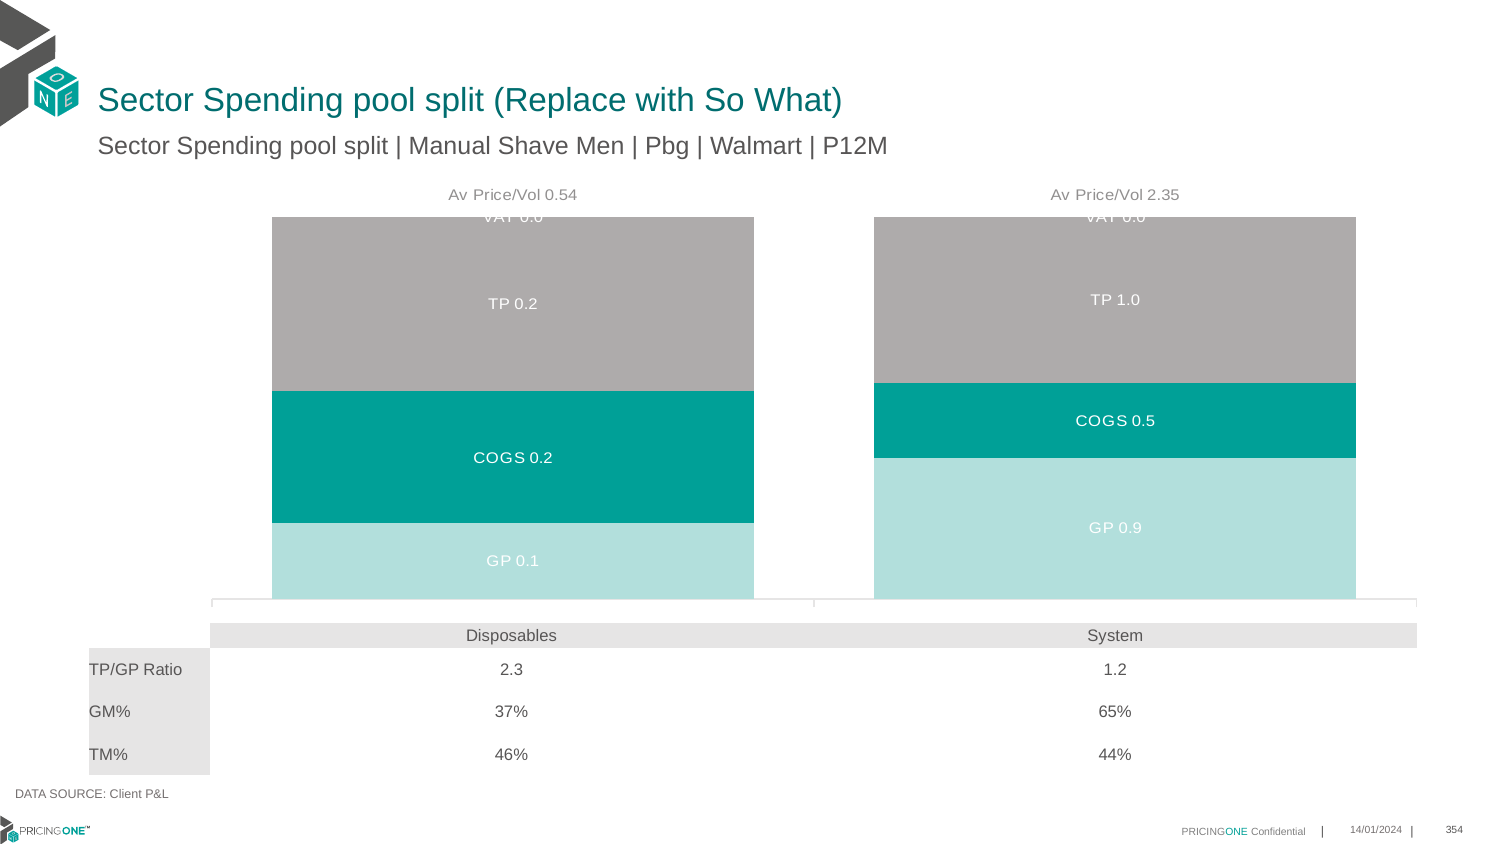

# Sector Spending pool split (Replace with So What)
Sector Spending pool split | Manual Shave Men | Pbg | Walmart | P12M

### Chart

| Category | GP | COGS | TP | VAT |
|---|---|---|---|---|
| Av Price/Vol 0.54 | 0.1081 | 0.1875 | 0.249 | 0.0 |
| Av Price/Vol 2.35 | 0.8676 | 0.4571 | 1.0223 | 0.0 |
|  | Disposables | System |
| --- | --- | --- |
| TP/GP Ratio | 2.3 | 1.2 |
| GM% | 37% | 65% |
| TM% | 46% | 44% |
DATA SOURCE: Client P&L

14/01/2024
354